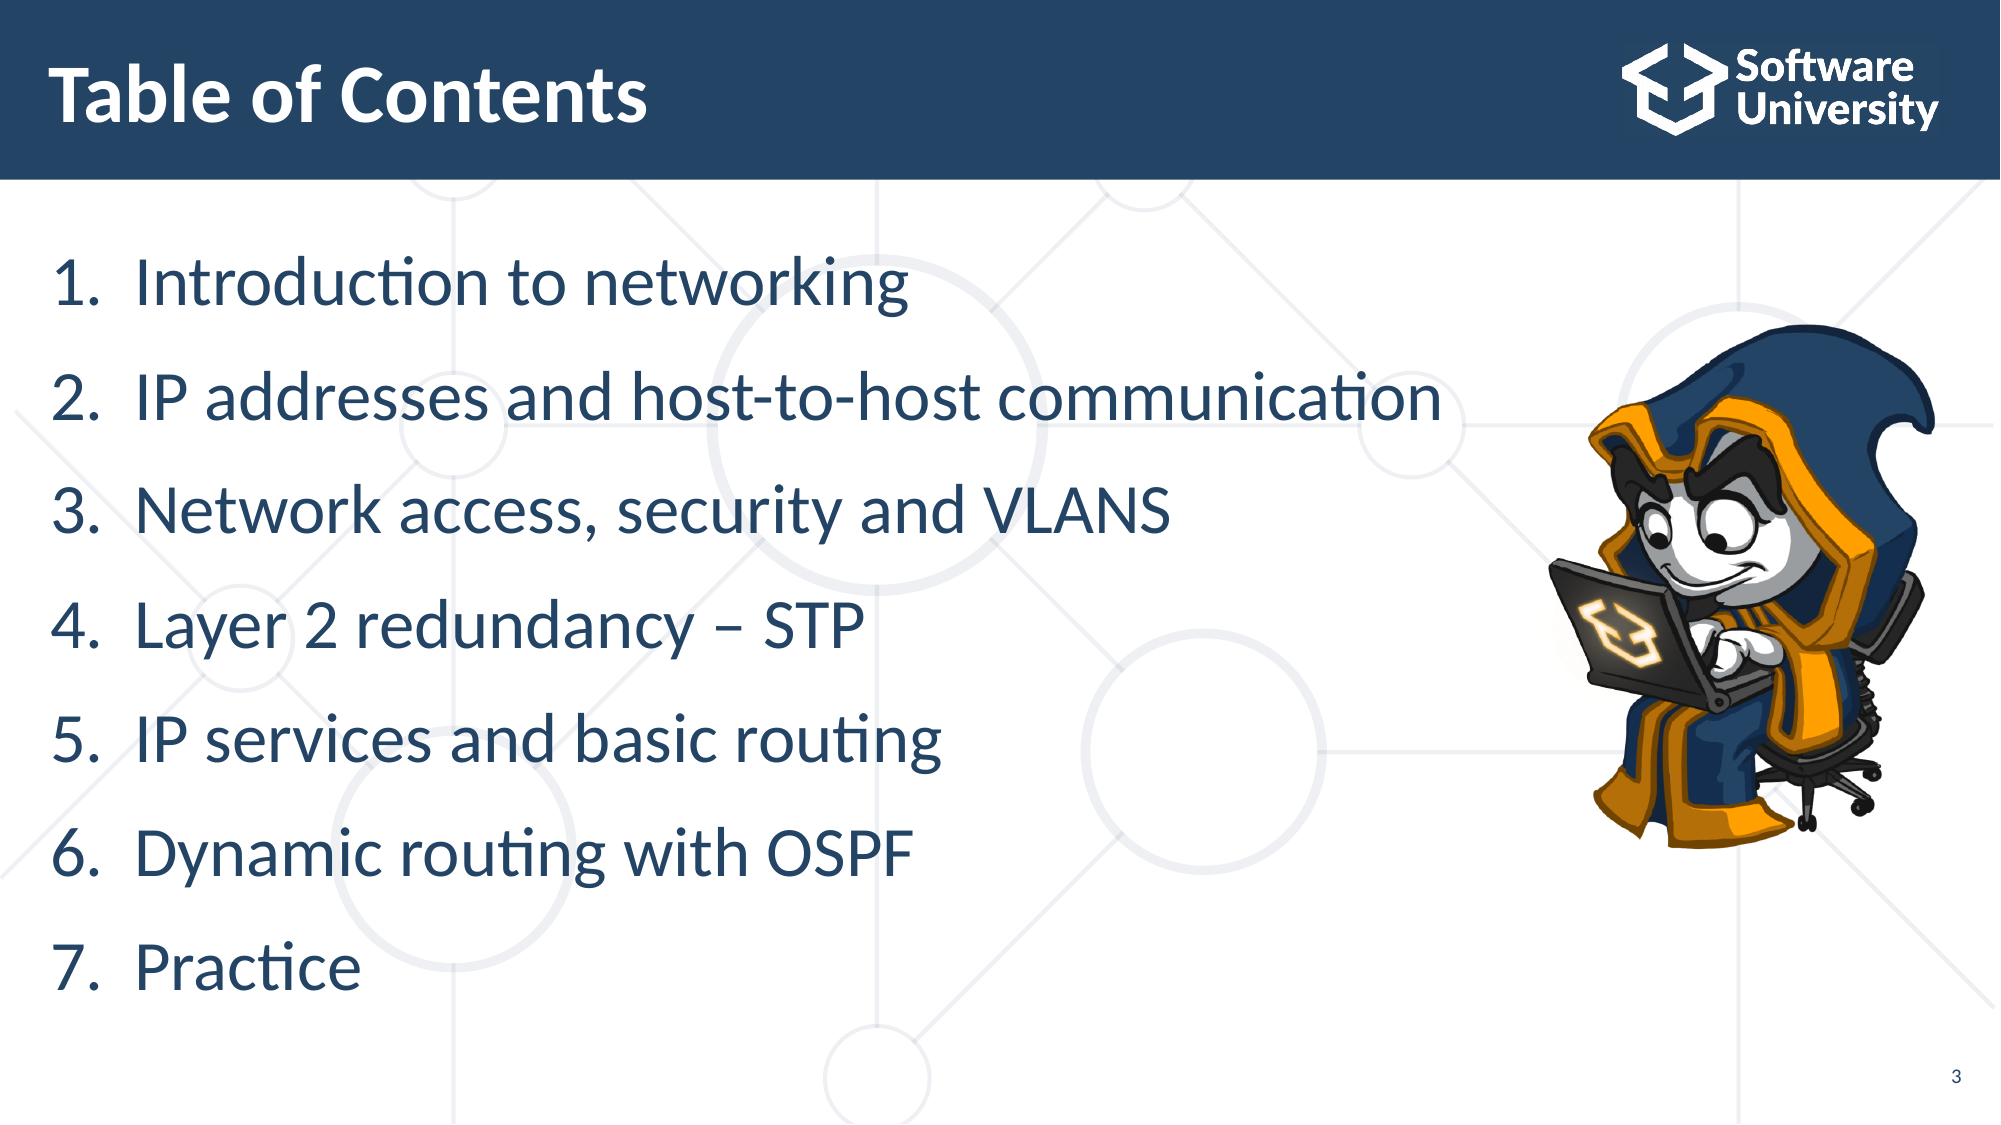

# Table of Contents
Introduction to networking
IP addresses and host-to-host communication
Network access, security and VLANS
Layer 2 redundancy – STP
IP services and basic routing
Dynamic routing with OSPF
Practice
3